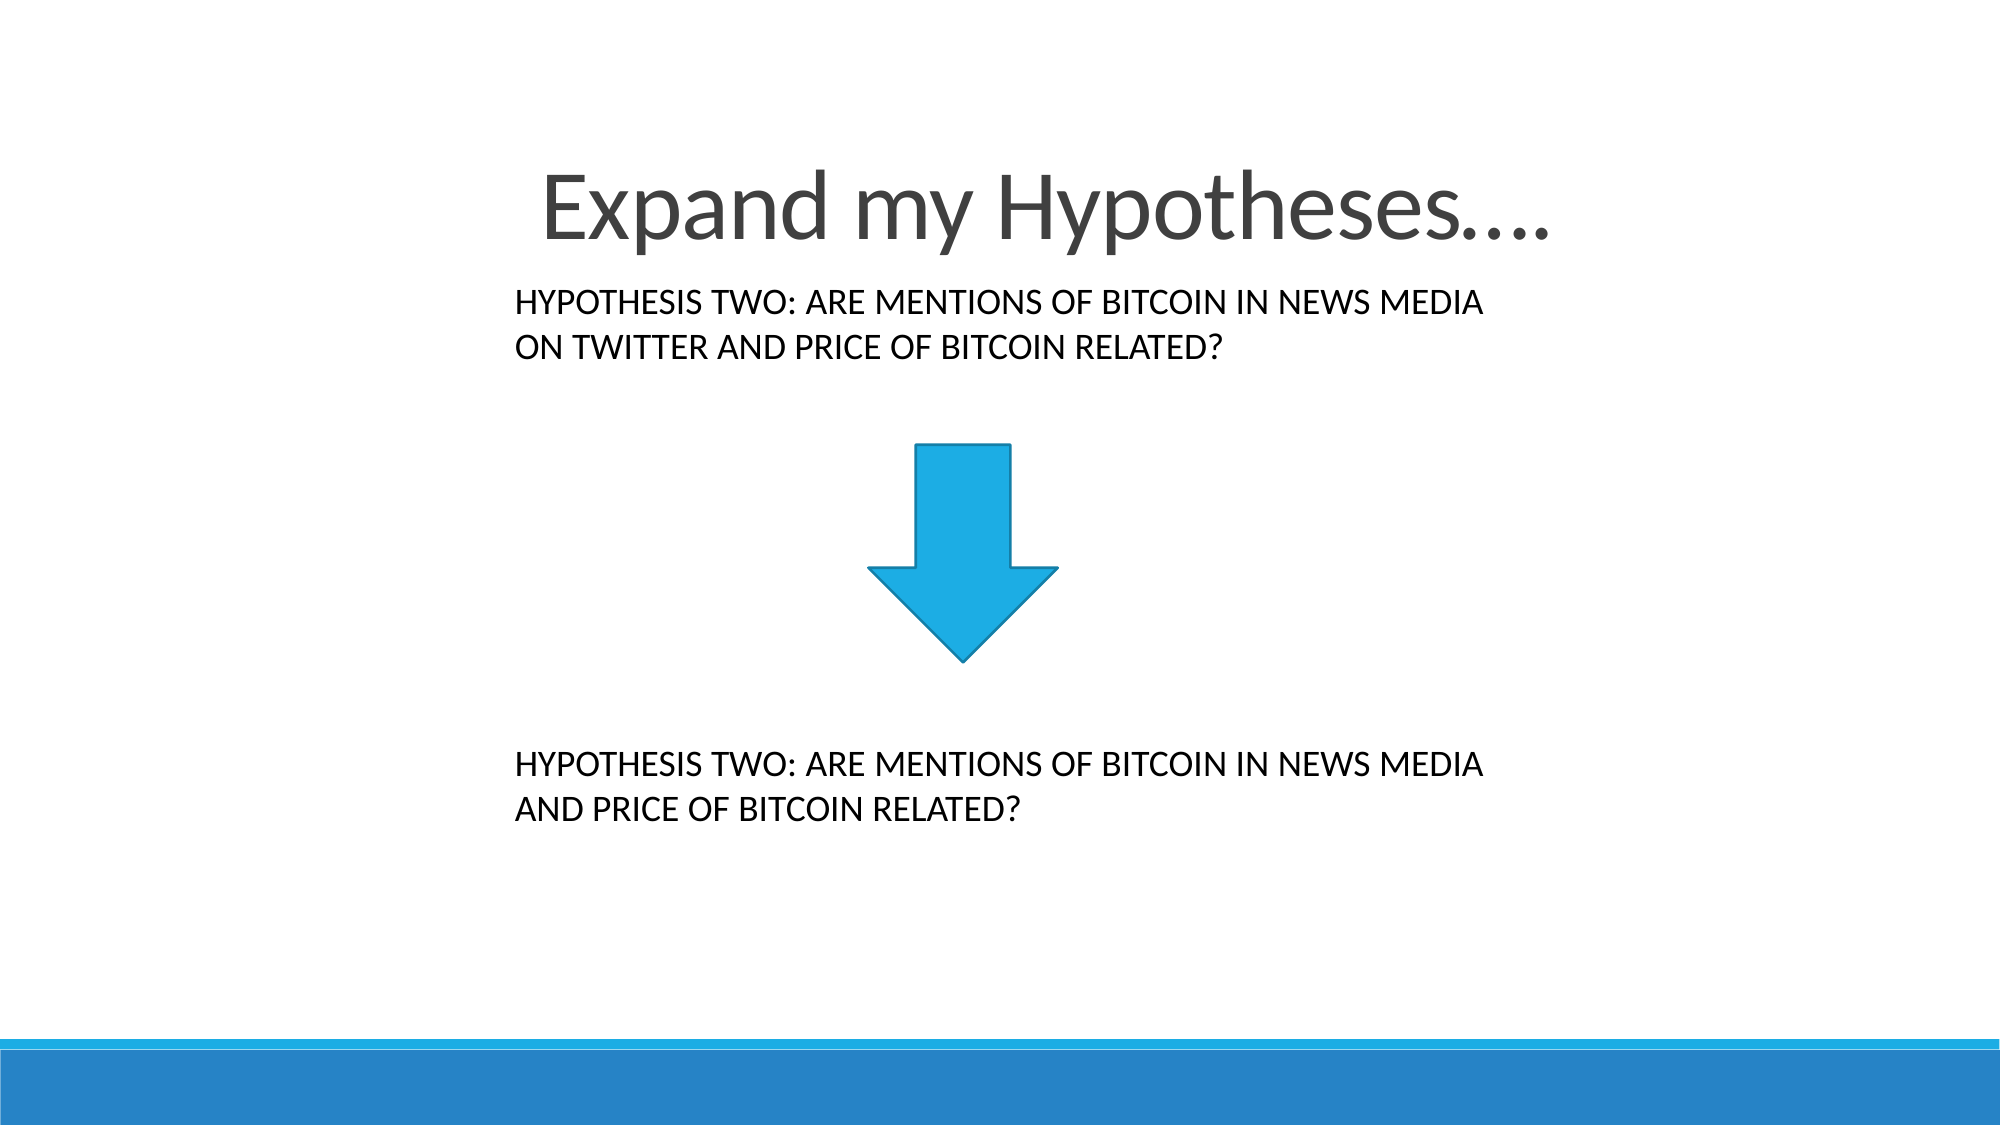

Expand my Hypotheses….
HYPOTHESIS TWO: ARE MENTIONS OF BITCOIN IN NEWS MEDIA ON TWITTER AND PRICE OF BITCOIN RELATED?

HYPOTHESIS TWO: ARE MENTIONS OF BITCOIN IN NEWS MEDIA AND PRICE OF BITCOIN RELATED?